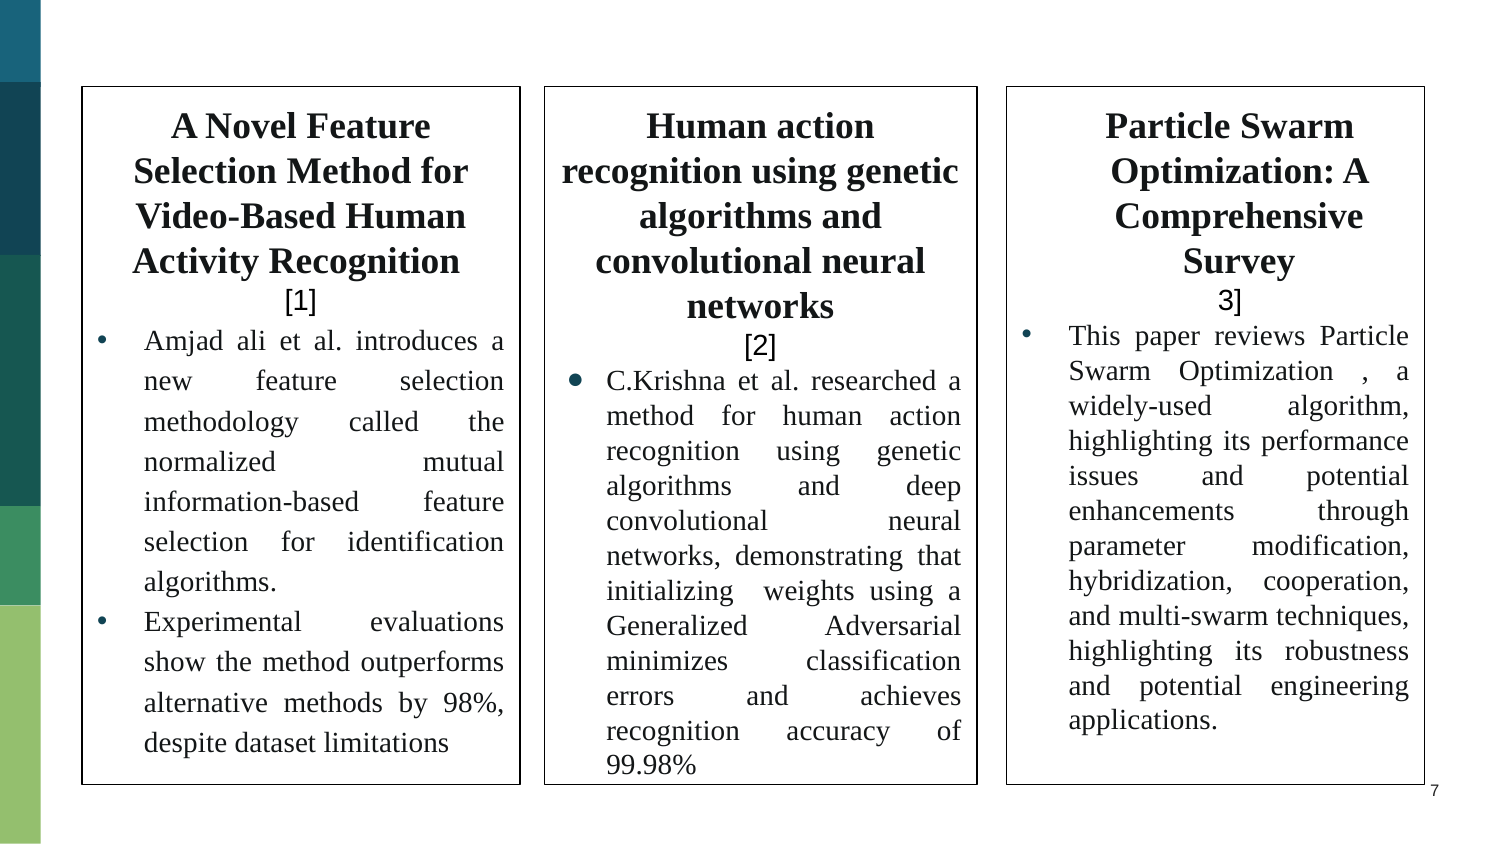

Human action recognition using genetic algorithms and convolutional neural networks
[2]
C.Krishna et al. researched a method for human action recognition using genetic algorithms and deep convolutional neural networks, demonstrating that initializing  weights using a Generalized Adversarial minimizes classification errors and achieves recognition accuracy of 99.98%

Particle Swarm Optimization: A Comprehensive Survey
3]
This paper reviews Particle Swarm Optimization , a widely-used algorithm, highlighting its performance issues and potential enhancements through parameter modification, hybridization, cooperation, and multi-swarm techniques, highlighting its robustness and potential engineering applications.

A Novel Feature Selection Method for Video-Based Human Activity Recognition
[1]
Amjad ali et al. introduces a new feature selection methodology called the normalized mutual information-based feature selection for identification algorithms.
Experimental evaluations show the method outperforms alternative methods by 98%, despite dataset limitations
7